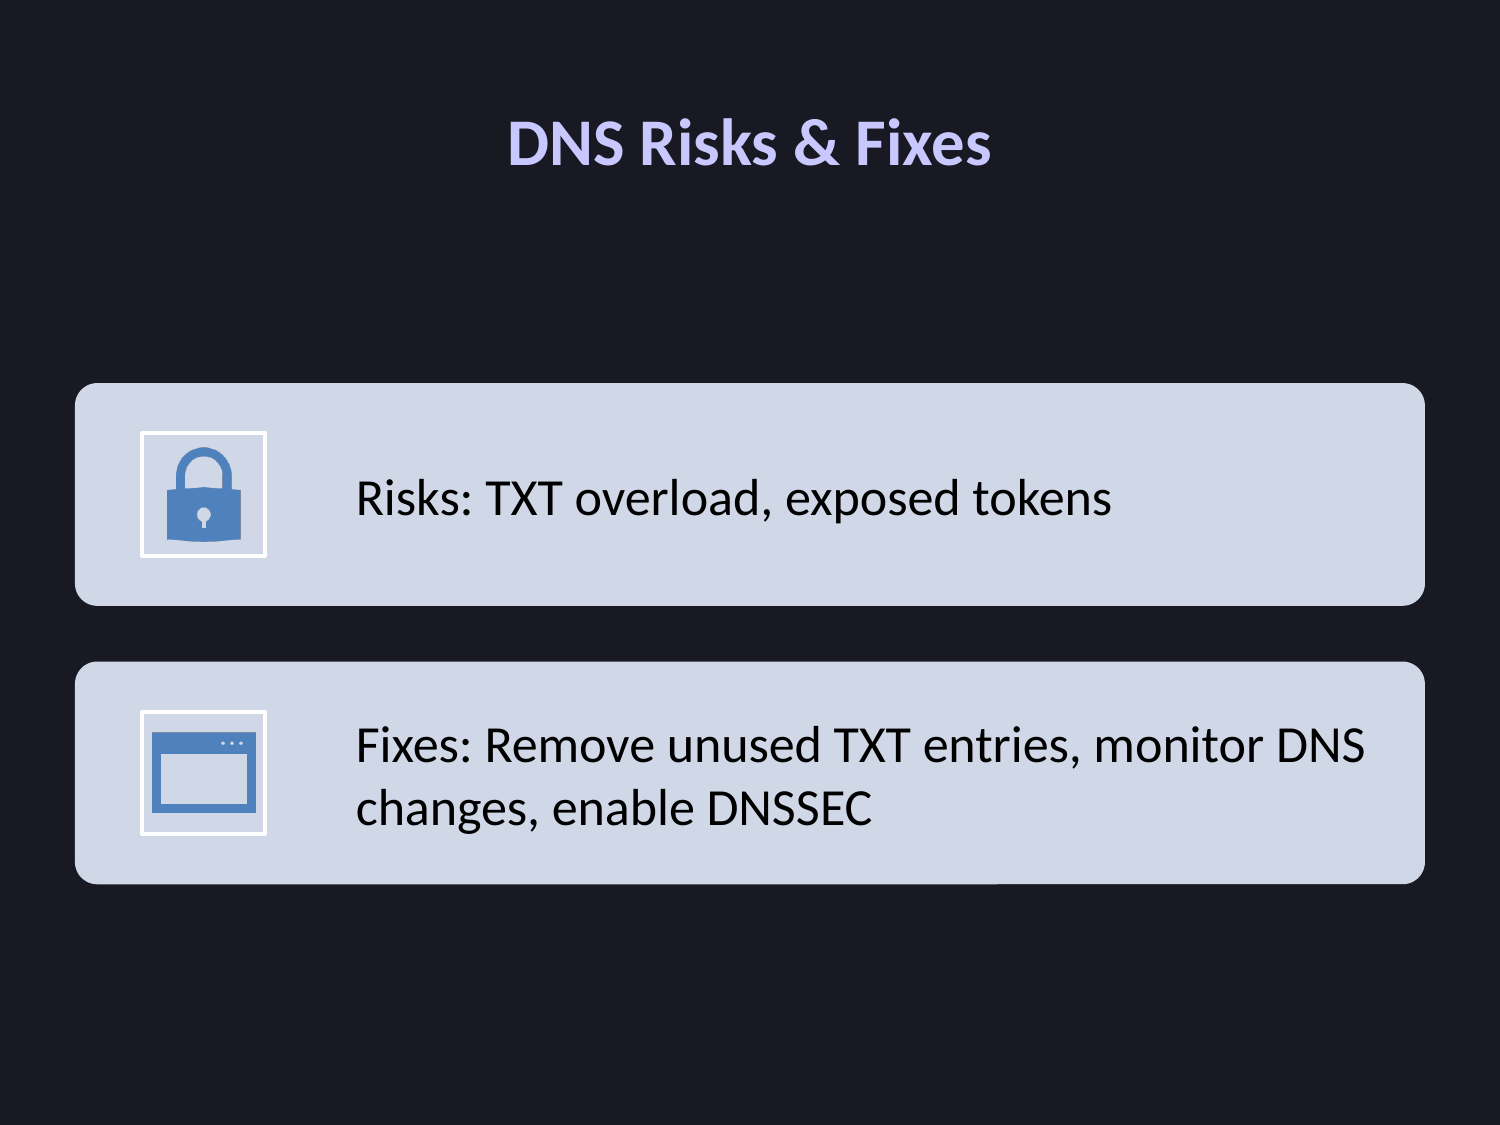

# DNS Risks & Fixes
Risks: TXT overload, exposed tokens
Fixes: Remove unused TXT entries, monitor DNS changes, enable DNSSEC